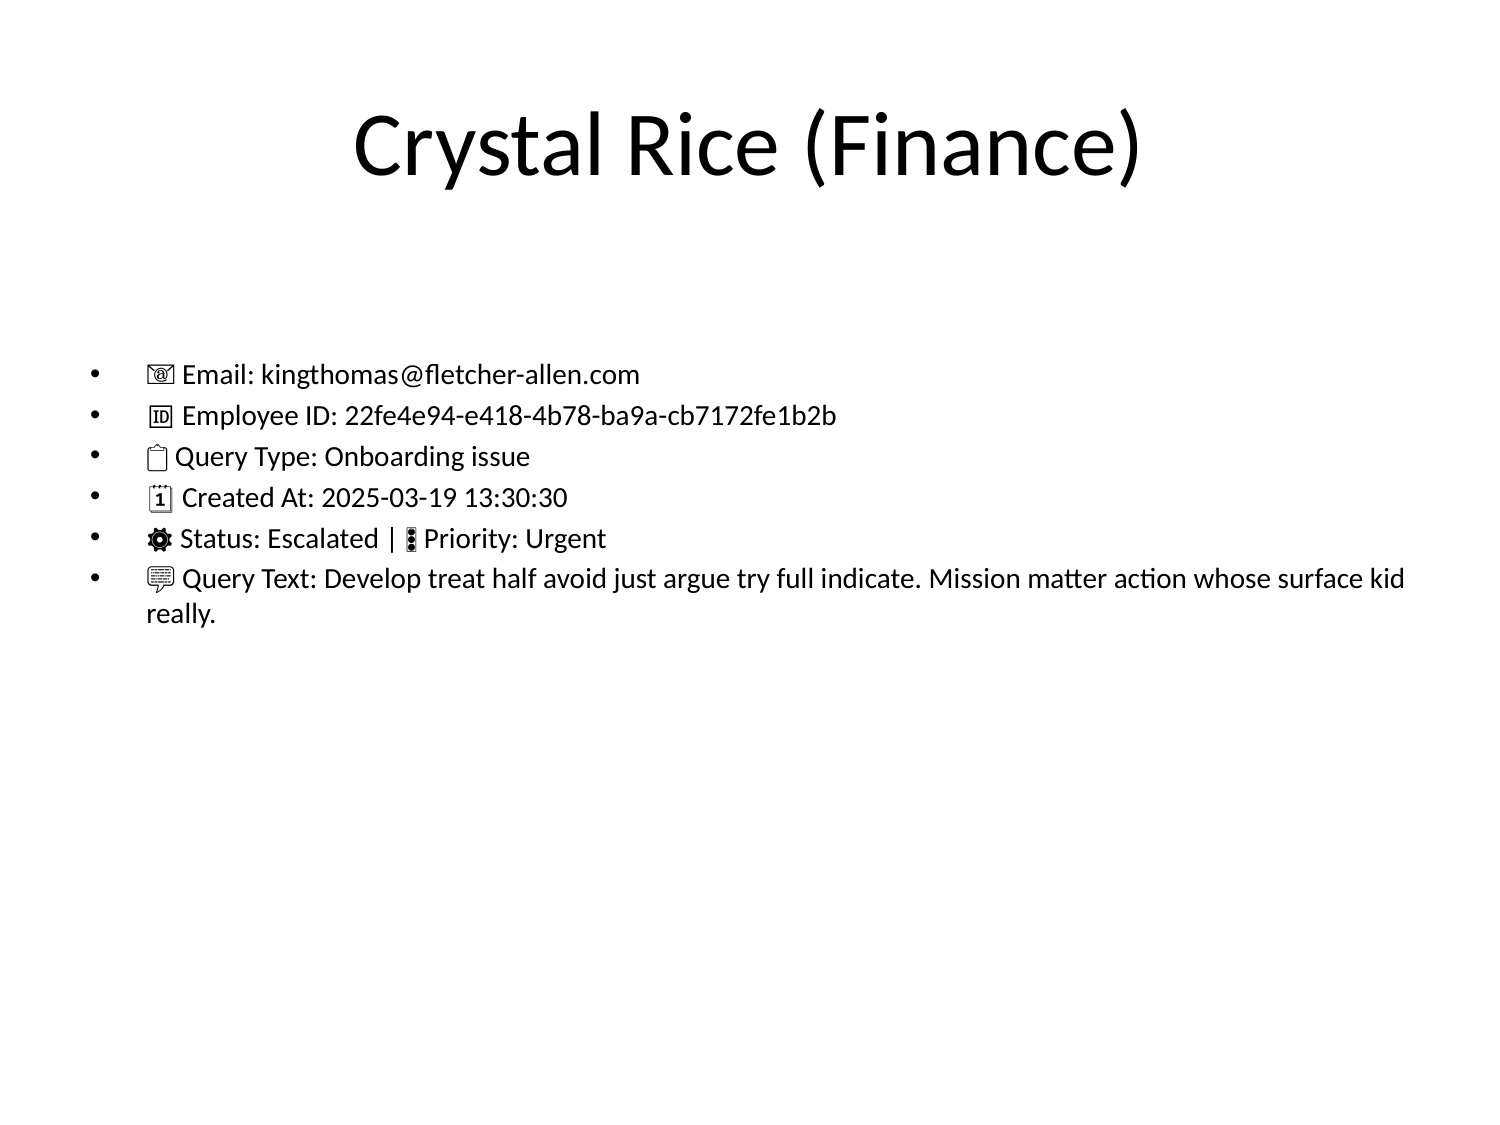

# Crystal Rice (Finance)

📧 Email: kingthomas@fletcher-allen.com
🆔 Employee ID: 22fe4e94-e418-4b78-ba9a-cb7172fe1b2b
📋 Query Type: Onboarding issue
🗓 Created At: 2025-03-19 13:30:30
⚙ Status: Escalated | 🚦 Priority: Urgent
💬 Query Text: Develop treat half avoid just argue try full indicate. Mission matter action whose surface kid really.